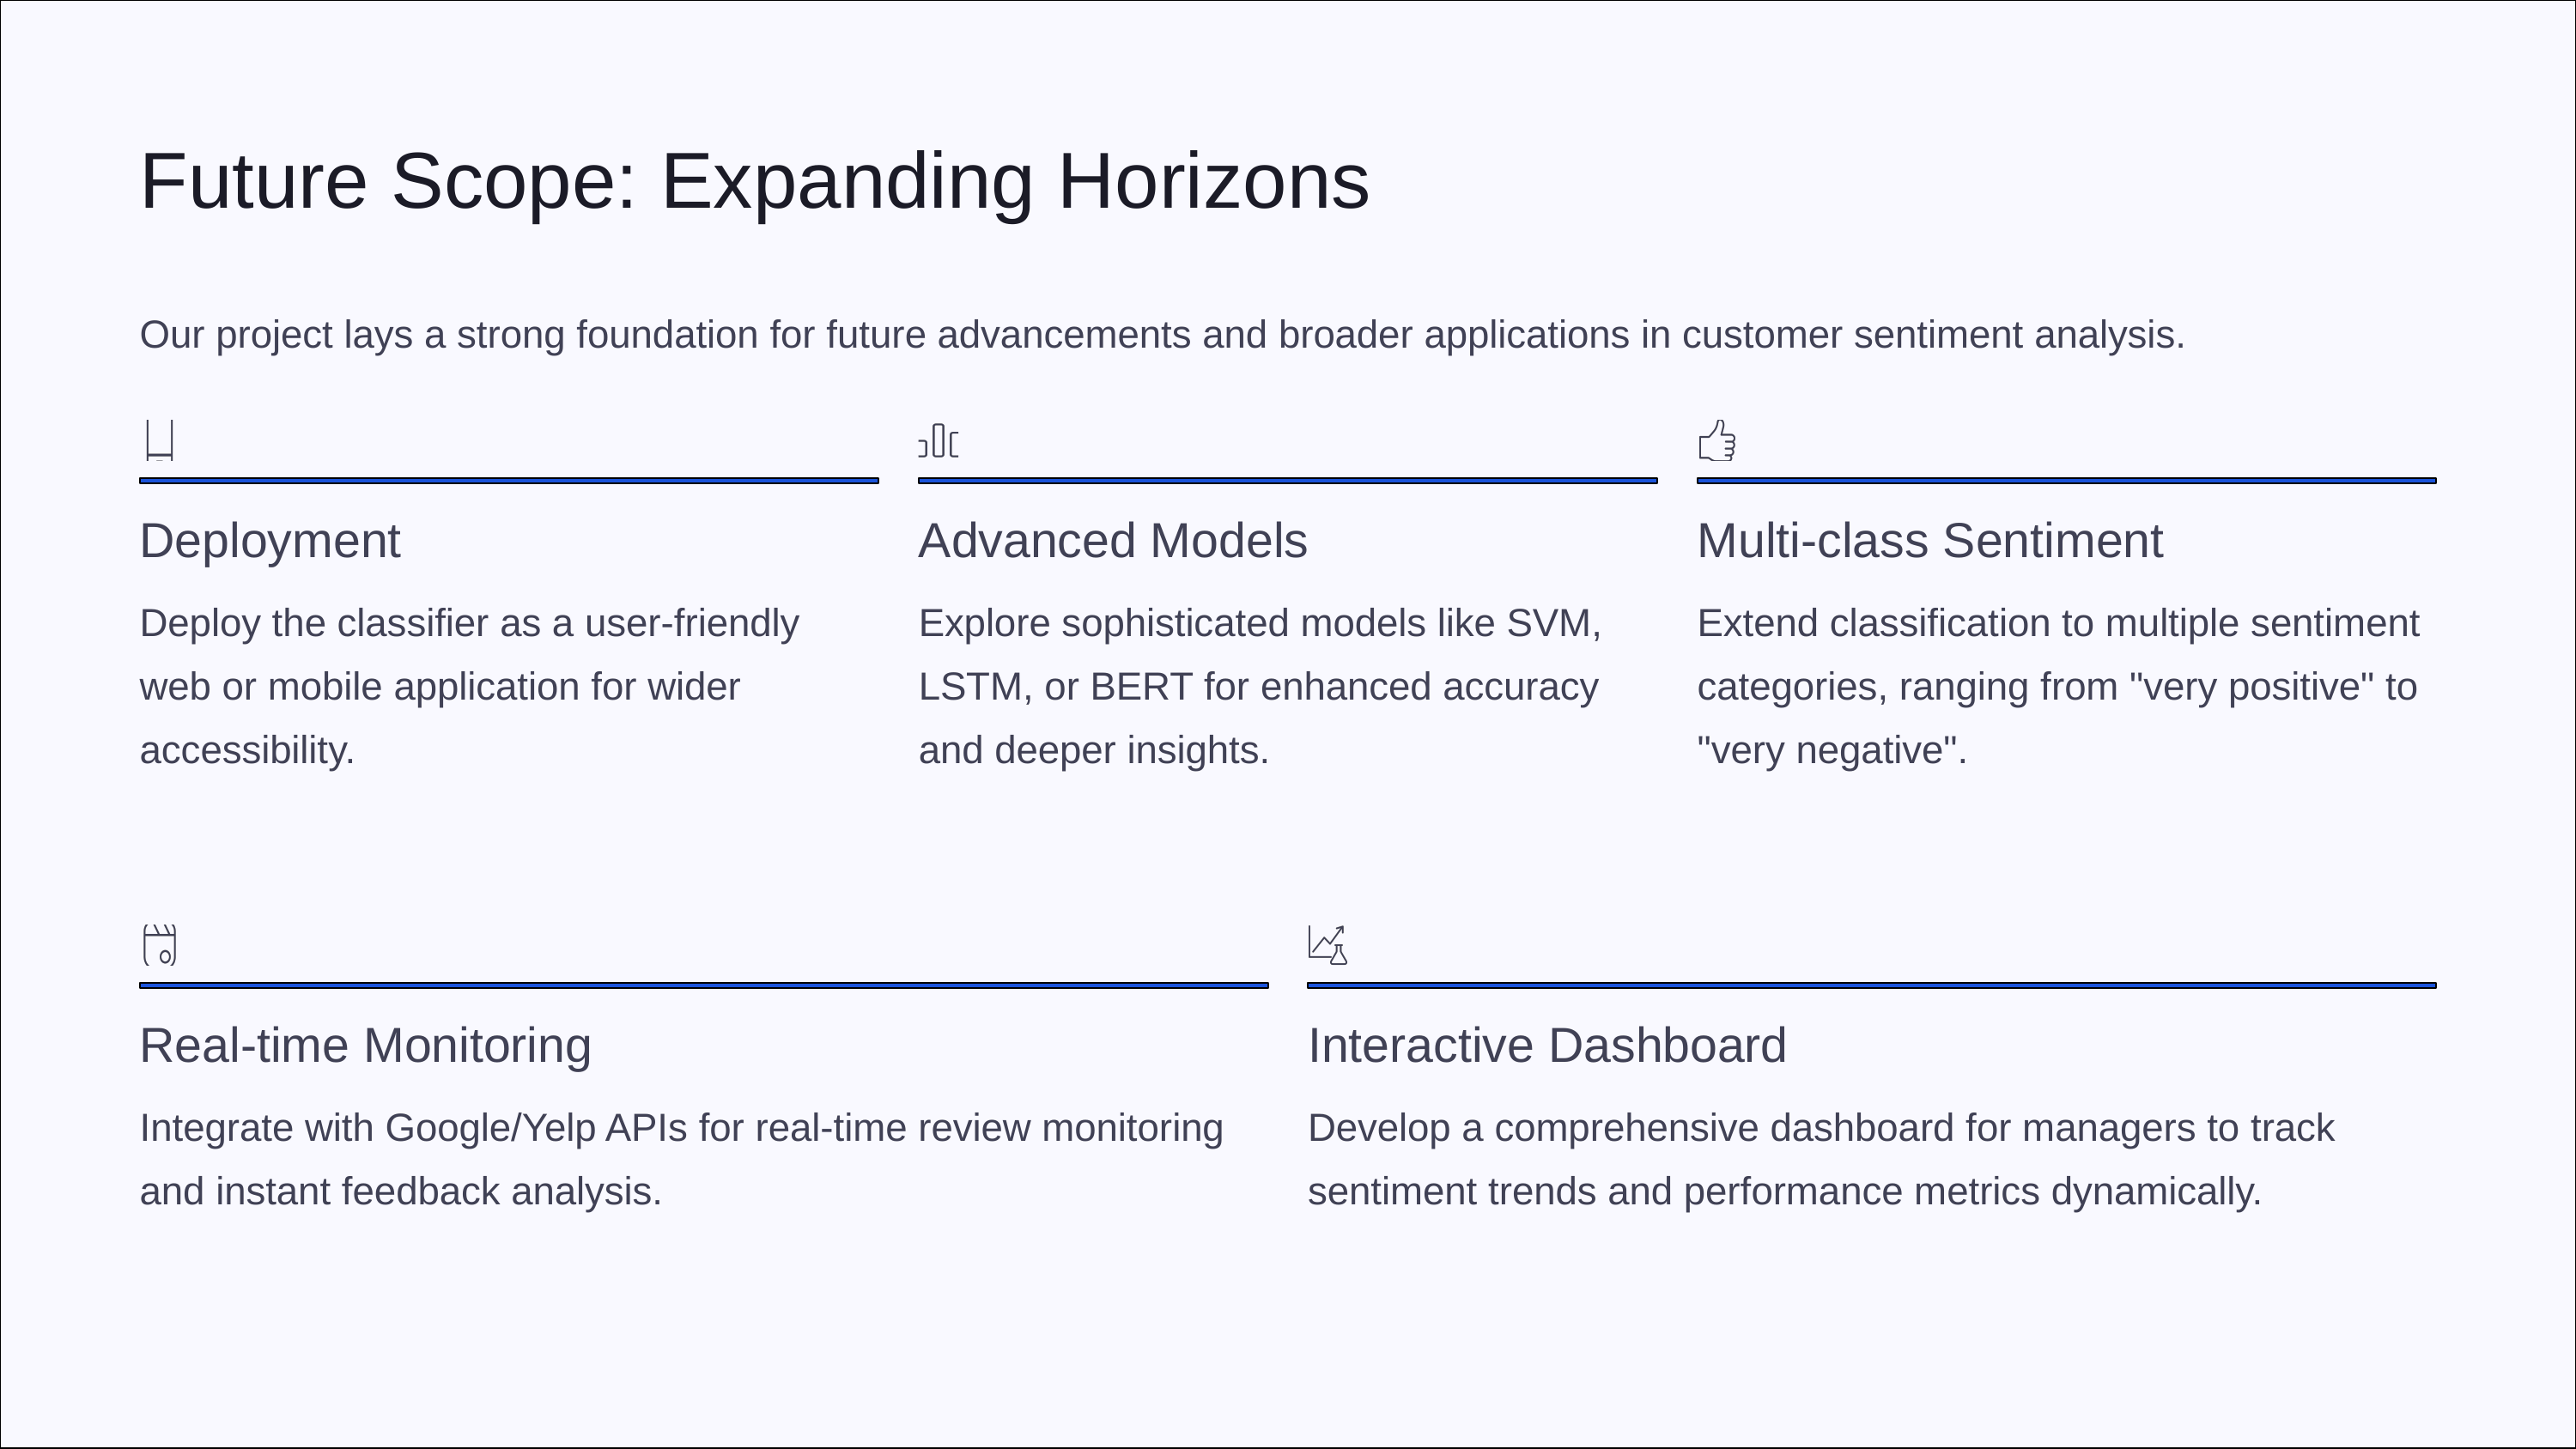

Future Scope: Expanding Horizons
Our project lays a strong foundation for future advancements and broader applications in customer sentiment analysis.

Deployment
Advanced Models
Multi-class Sentiment
Deploy the classifier as a user-friendly web or mobile application for wider accessibility.
Explore sophisticated models like SVM, LSTM, or BERT for enhanced accuracy and deeper insights.
Extend classification to multiple sentiment categories, ranging from "very positive" to "very negative".

Real-time Monitoring
Interactive Dashboard
Integrate with Google/Yelp APIs for real-time review monitoring and instant feedback analysis.
Develop a comprehensive dashboard for managers to track sentiment trends and performance metrics dynamically.